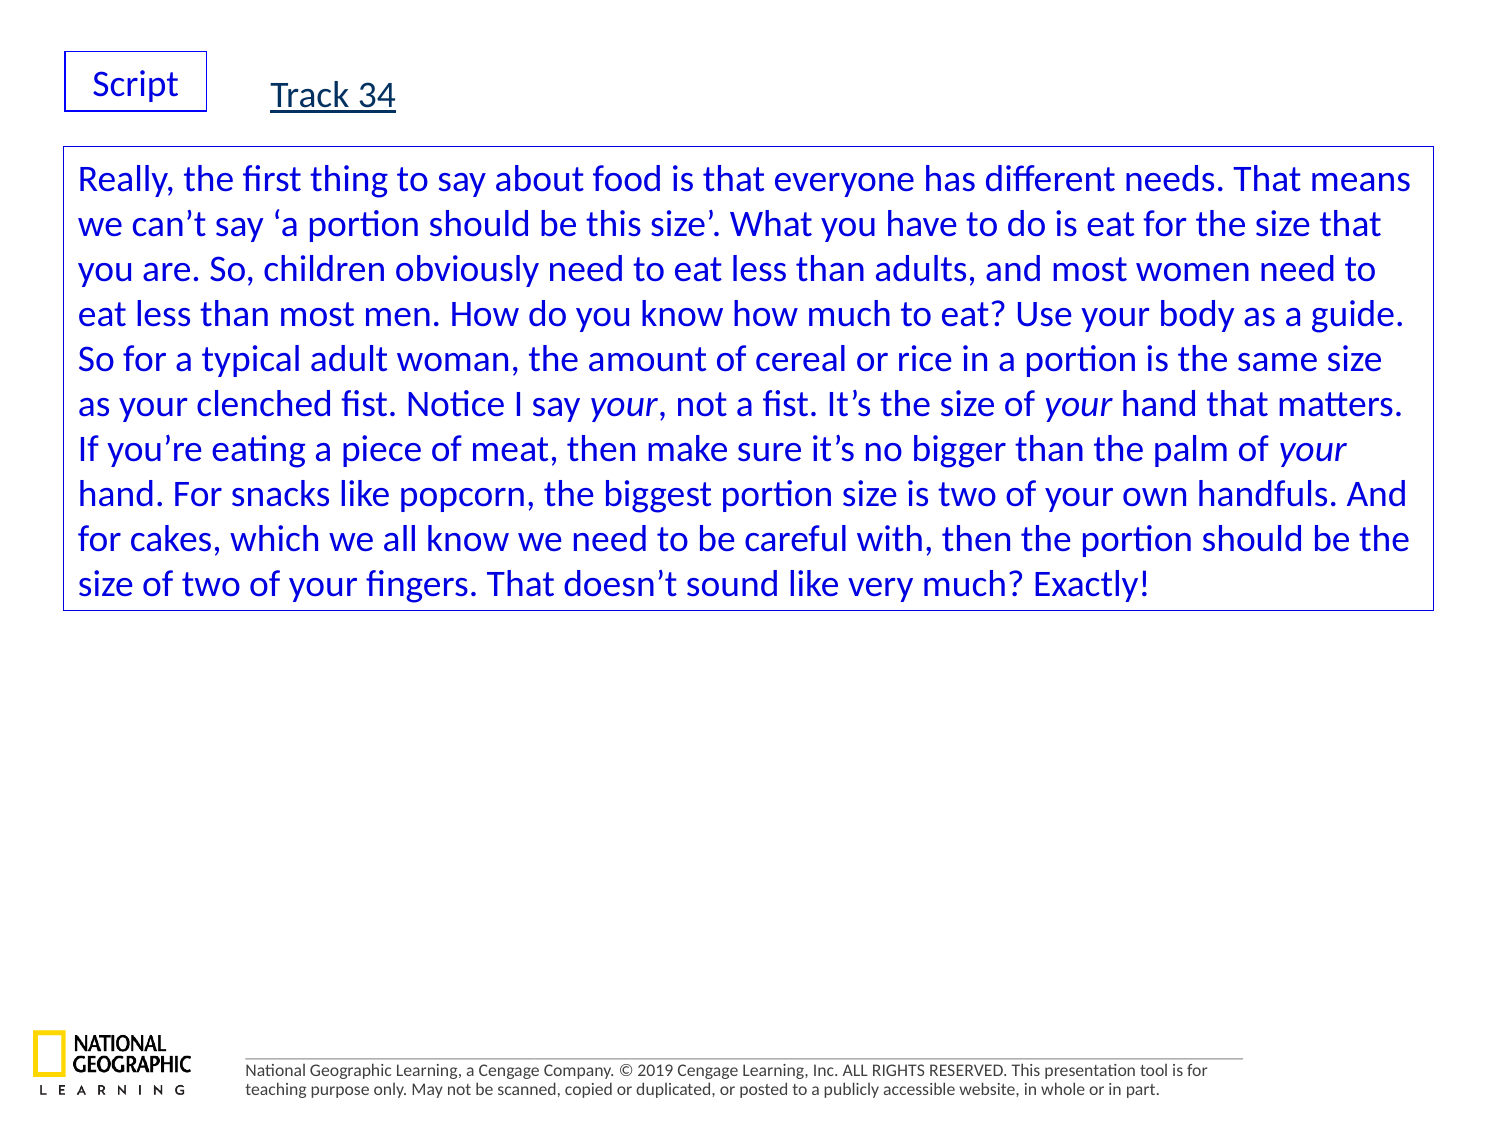

Script
Track 34
Really, the first thing to say about food is that everyone has different needs. That means we can’t say ‘a portion should be this size’. What you have to do is eat for the size that you are. So, children obviously need to eat less than adults, and most women need to eat less than most men. How do you know how much to eat? Use your body as a guide. So for a typical adult woman, the amount of cereal or rice in a portion is the same size as your clenched fist. Notice I say your, not a fist. It’s the size of your hand that matters. If you’re eating a piece of meat, then make sure it’s no bigger than the palm of your hand. For snacks like popcorn, the biggest portion size is two of your own handfuls. And
for cakes, which we all know we need to be careful with, then the portion should be the size of two of your fingers. That doesn’t sound like very much? Exactly!